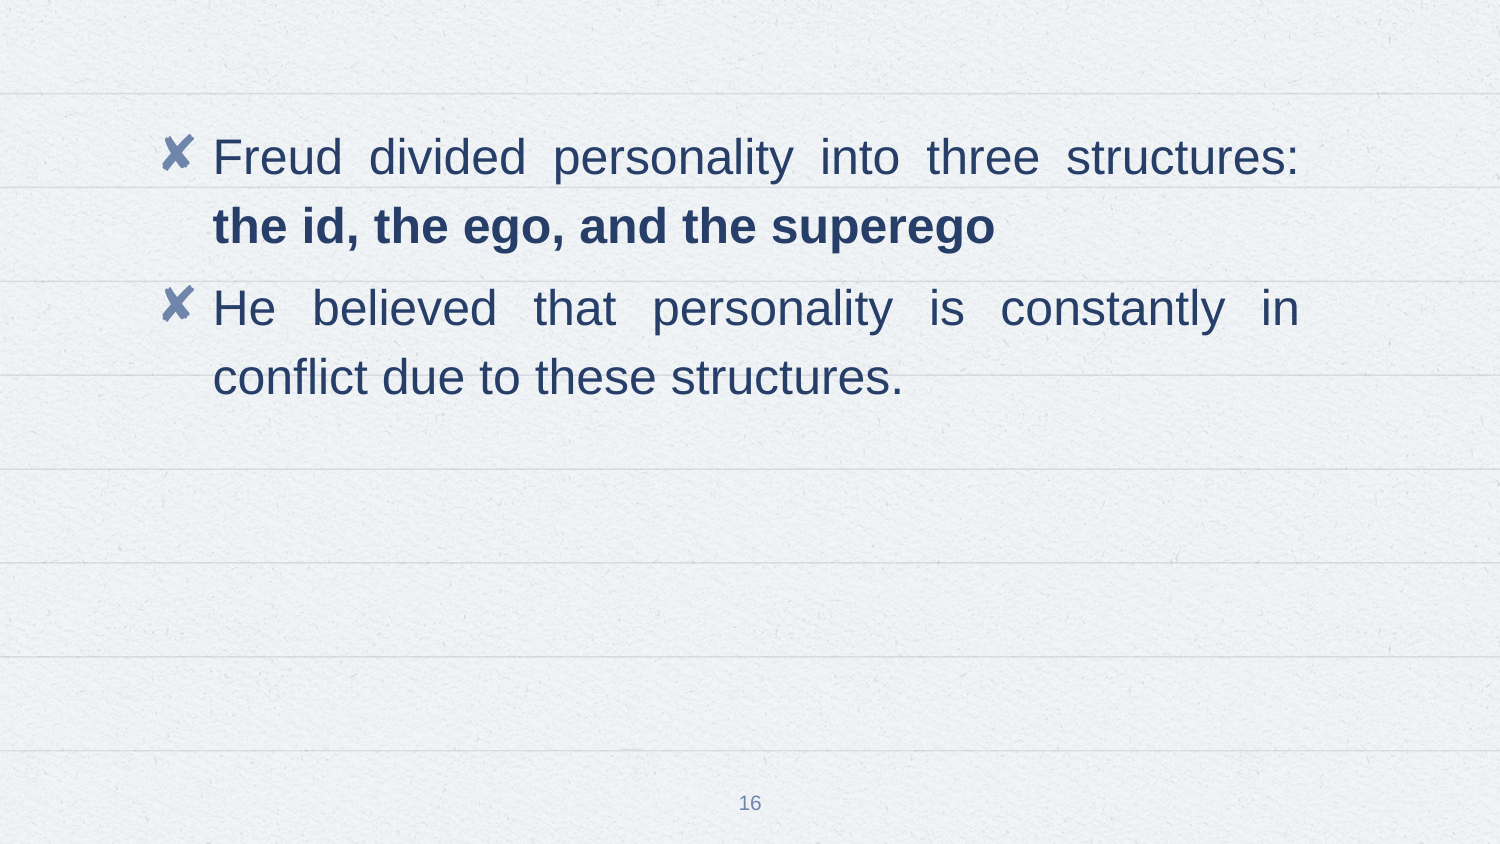

Freud divided personality into three structures: the id, the ego, and the superego
He believed that personality is constantly in conflict due to these structures.
16